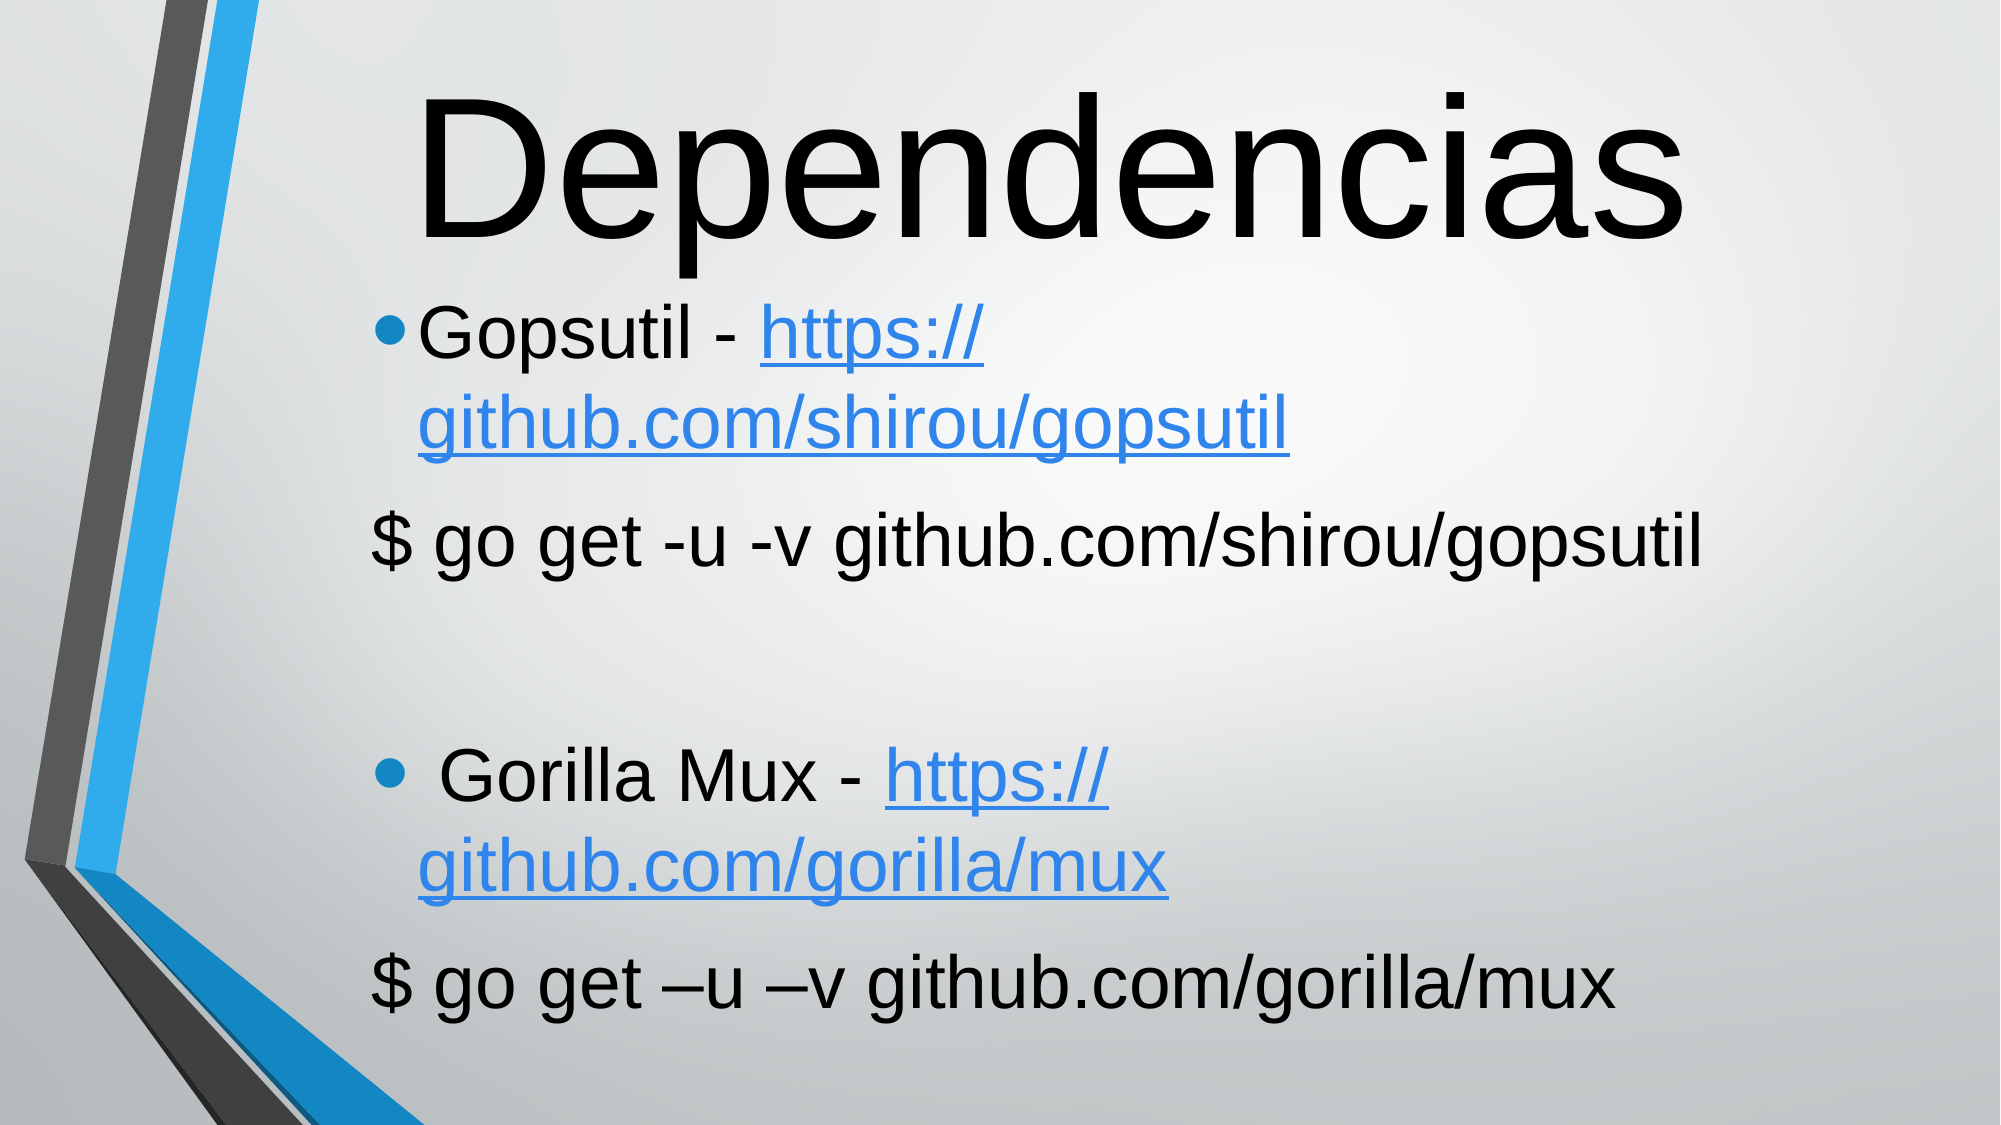

# Dependencias
Gopsutil - https://github.com/shirou/gopsutil
$ go get -u -v github.com/shirou/gopsutil

 Gorilla Mux - https://github.com/gorilla/mux
$ go get –u –v github.com/gorilla/mux